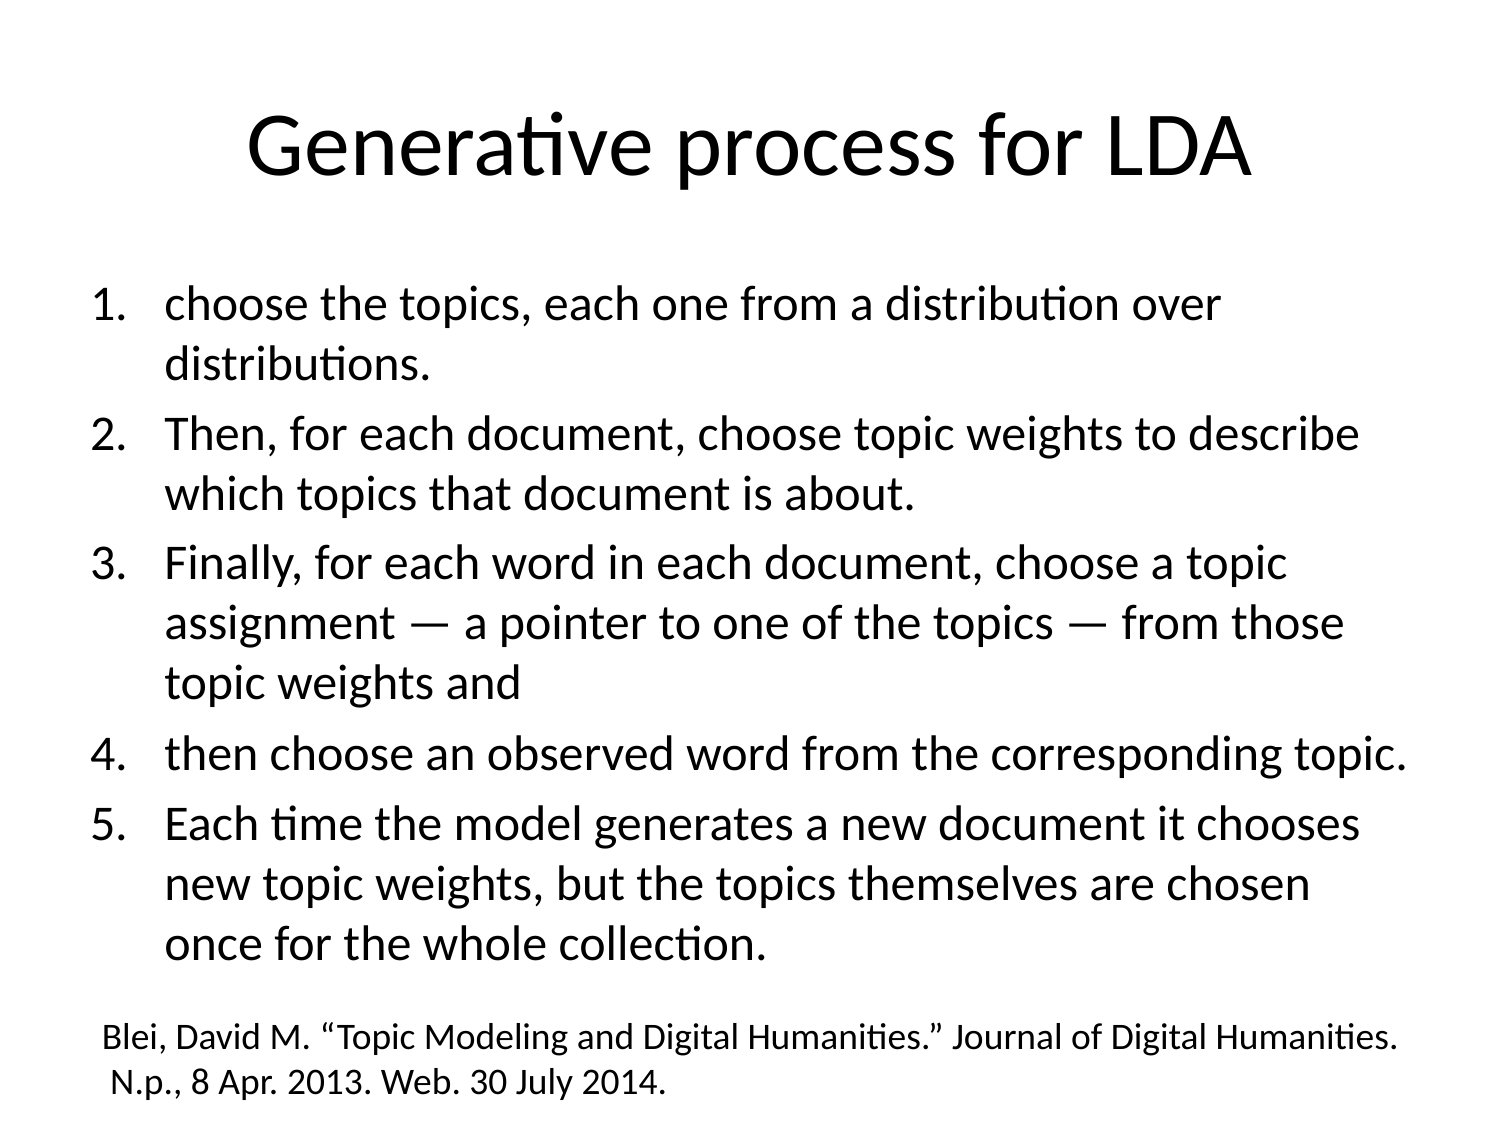

# Generative process for LDA
choose the topics, each one from a distribution over distributions.
Then, for each document, choose topic weights to describe which topics that document is about.
Finally, for each word in each document, choose a topic assignment — a pointer to one of the topics — from those topic weights and
then choose an observed word from the corresponding topic.
Each time the model generates a new document it chooses new topic weights, but the topics themselves are chosen once for the whole collection.

Blei, David M. “Topic Modeling and Digital Humanities.” Journal of Digital Humanities.
 N.p., 8 Apr. 2013. Web. 30 July 2014.